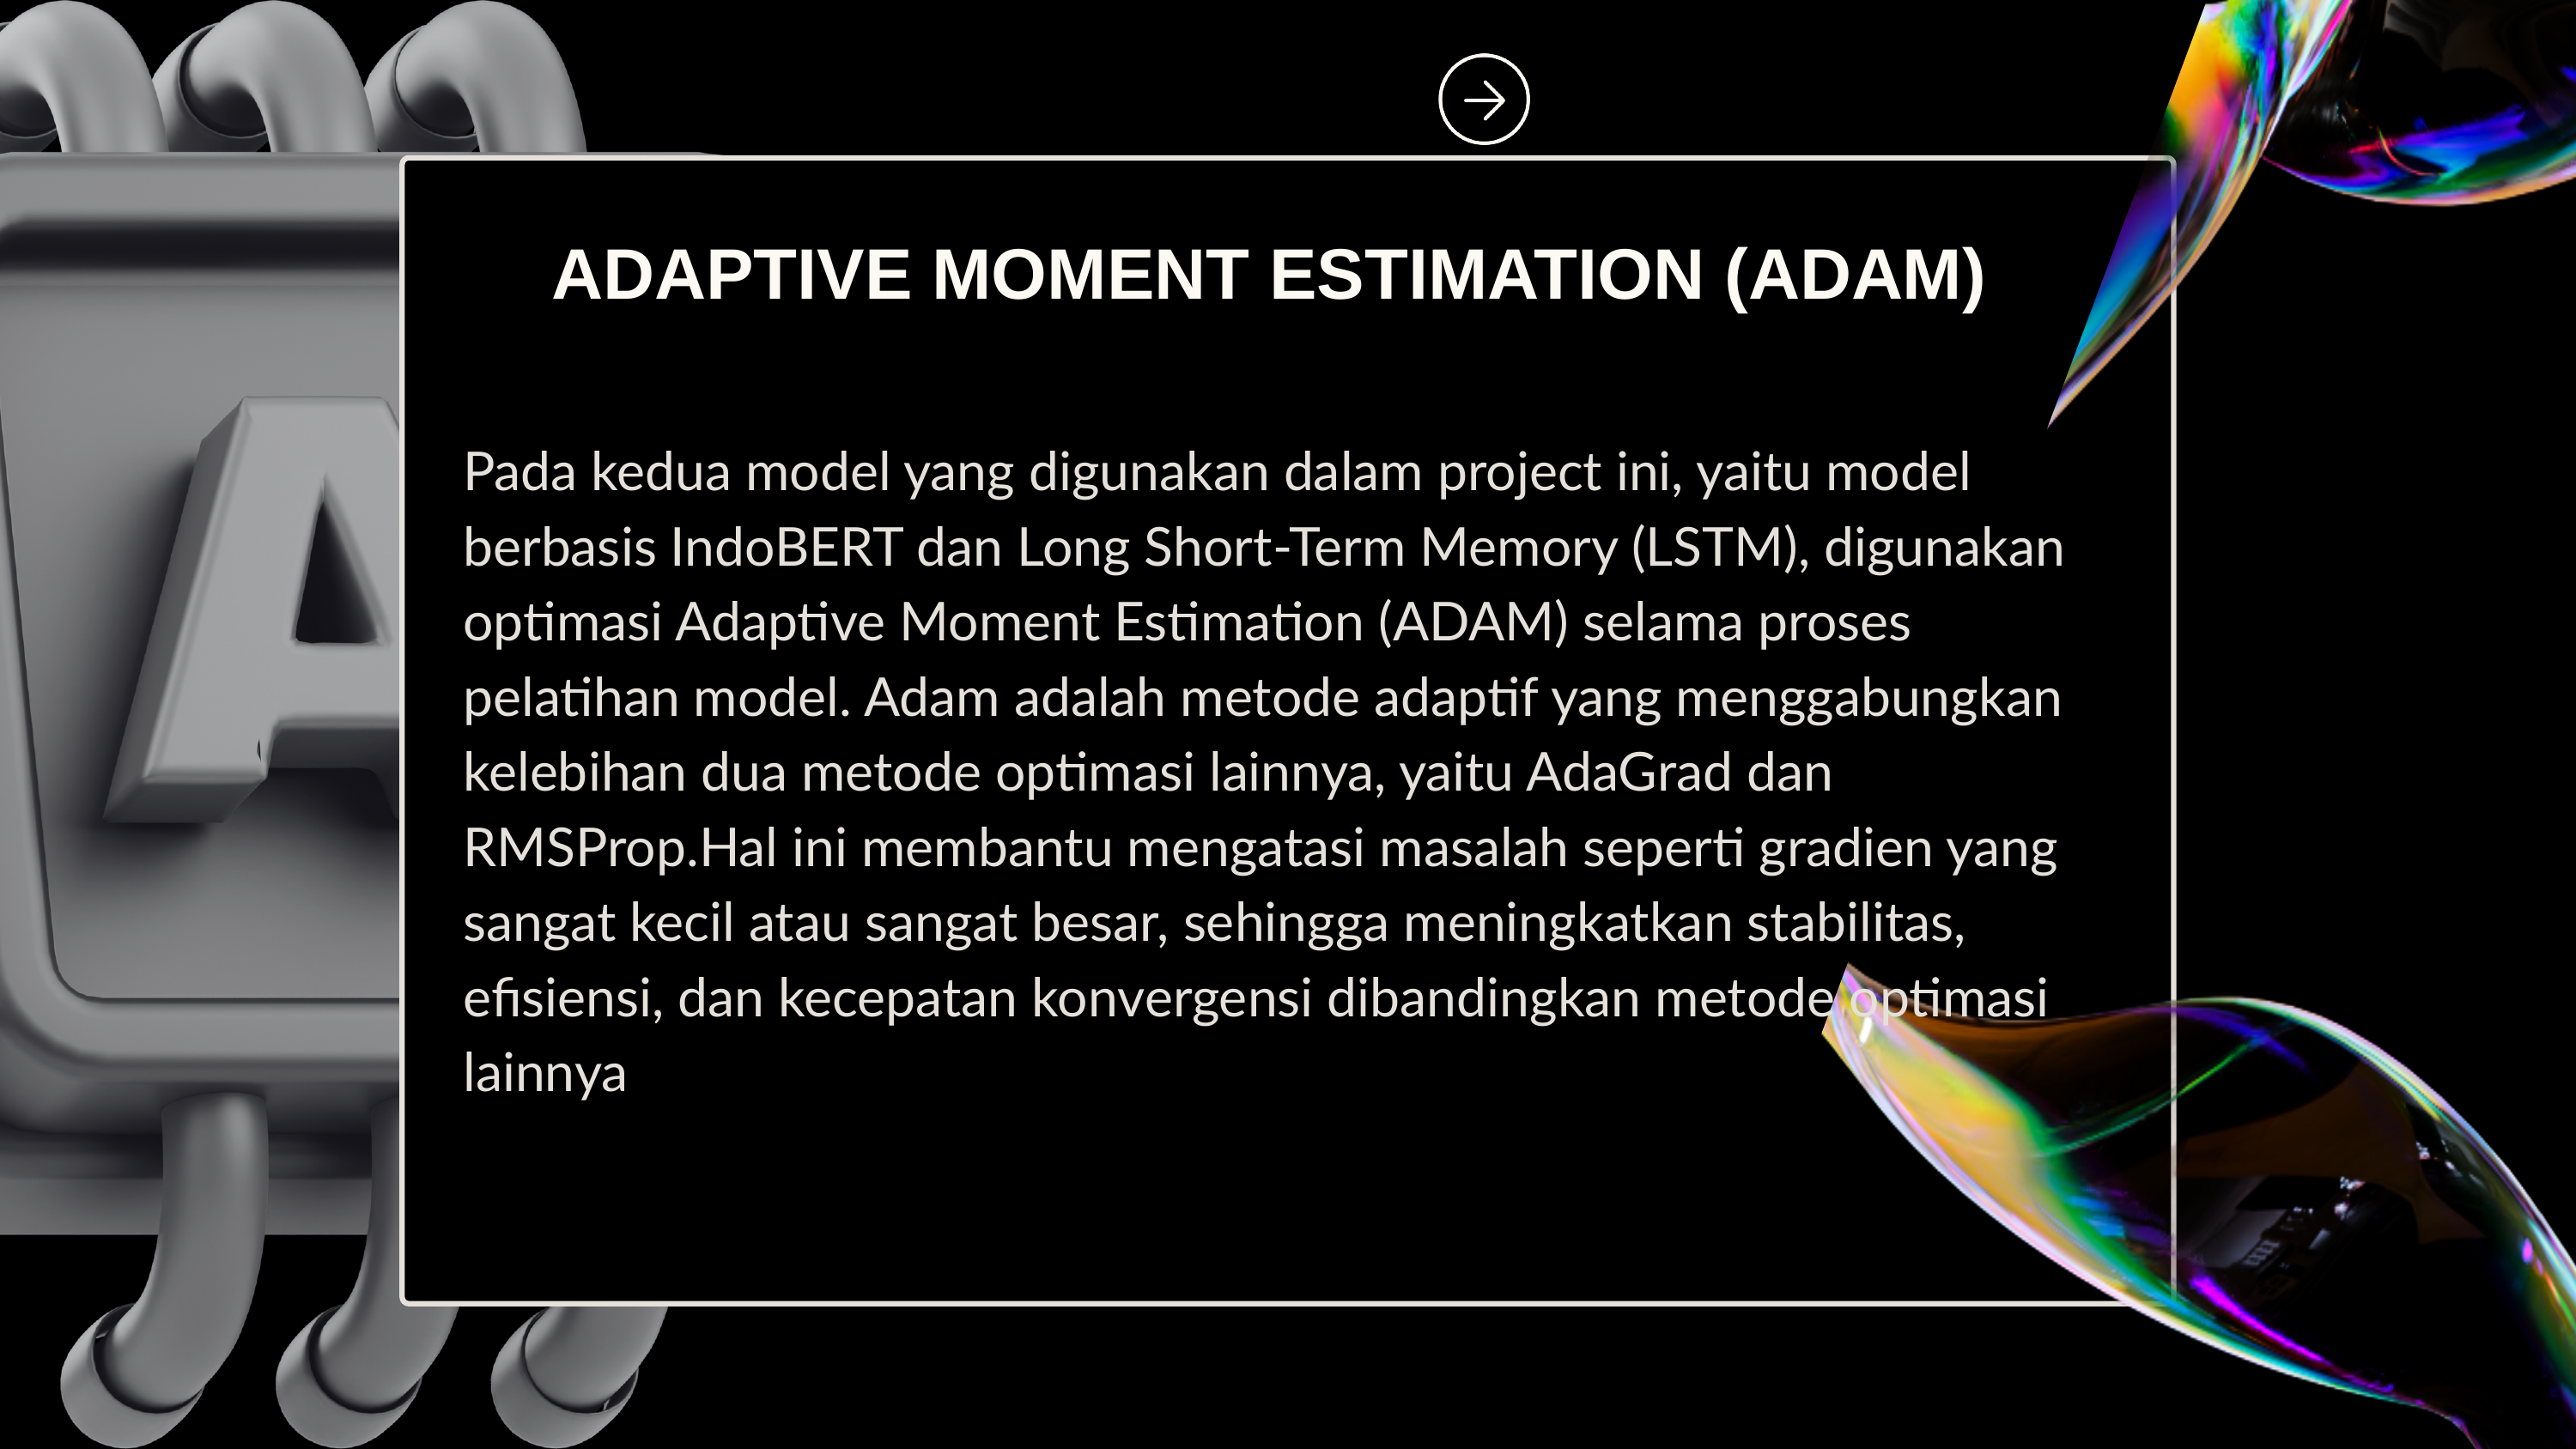

ADAPTIVE MOMENT ESTIMATION (ADAM)
Pada kedua model yang digunakan dalam project ini, yaitu model berbasis IndoBERT dan Long Short-Term Memory (LSTM), digunakan optimasi Adaptive Moment Estimation (ADAM) selama proses pelatihan model. Adam adalah metode adaptif yang menggabungkan kelebihan dua metode optimasi lainnya, yaitu AdaGrad dan RMSProp.Hal ini membantu mengatasi masalah seperti gradien yang sangat kecil atau sangat besar, sehingga meningkatkan stabilitas, efisiensi, dan kecepatan konvergensi dibandingkan metode optimasi lainnya